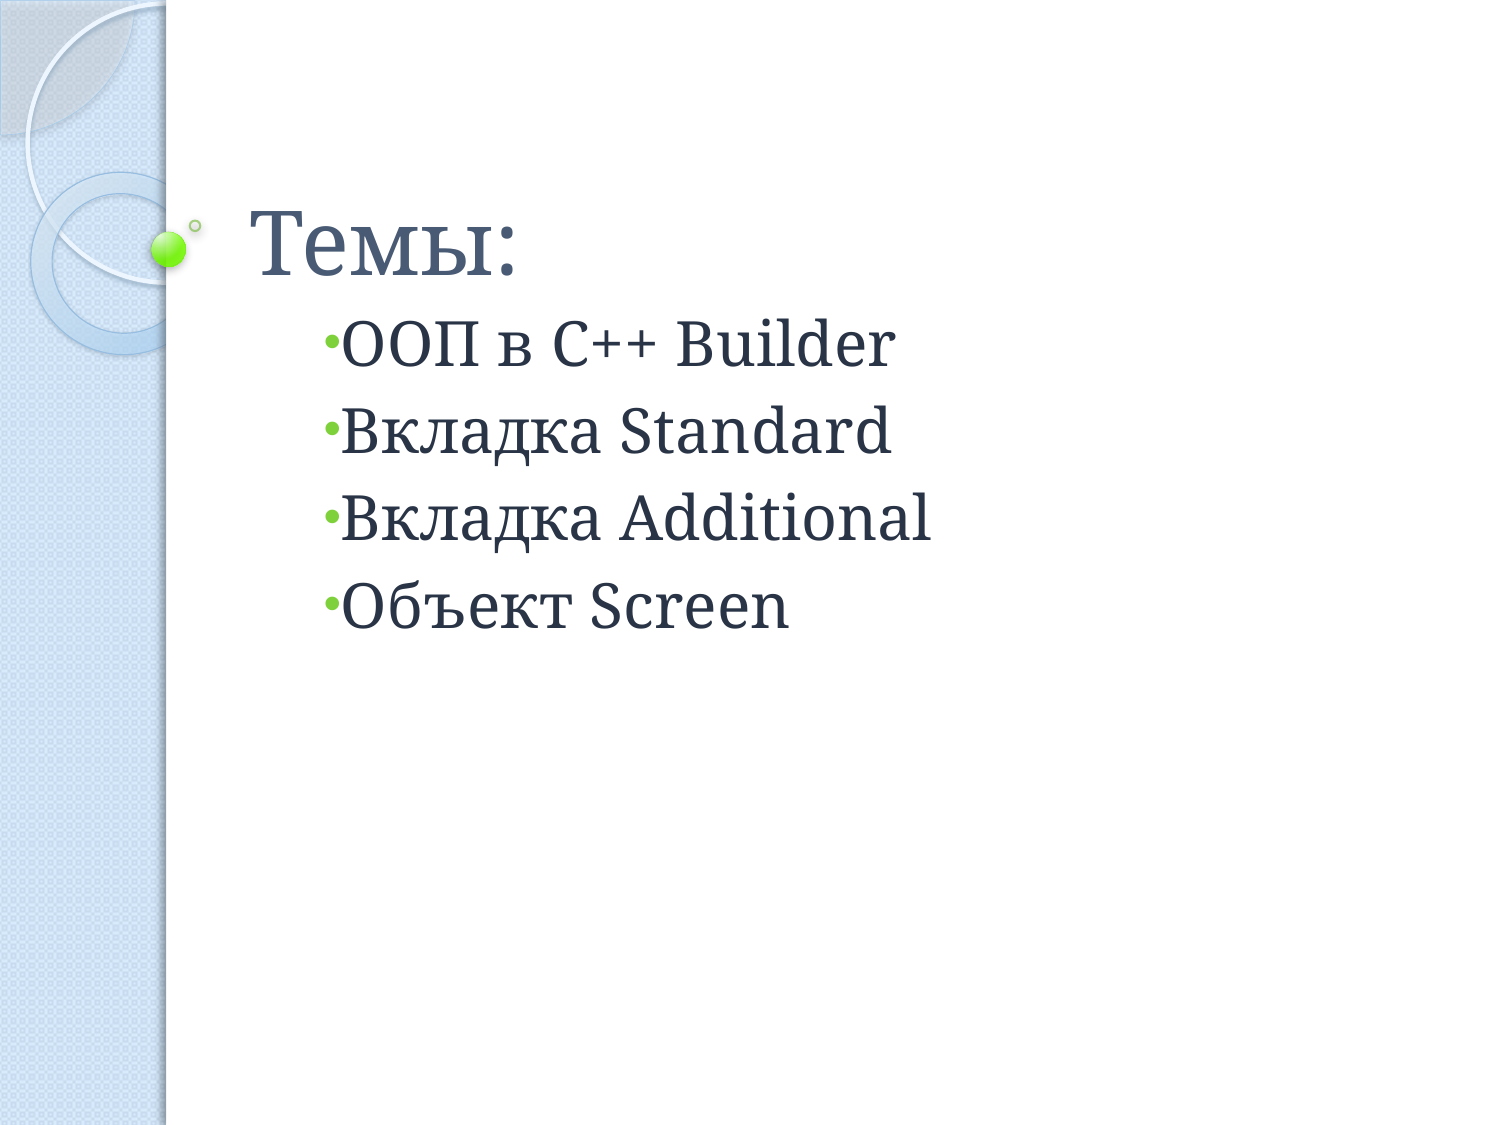

# Темы:
ООП в C++ Builder
Вкладка Standard
Вкладка Additional
Объект Screen